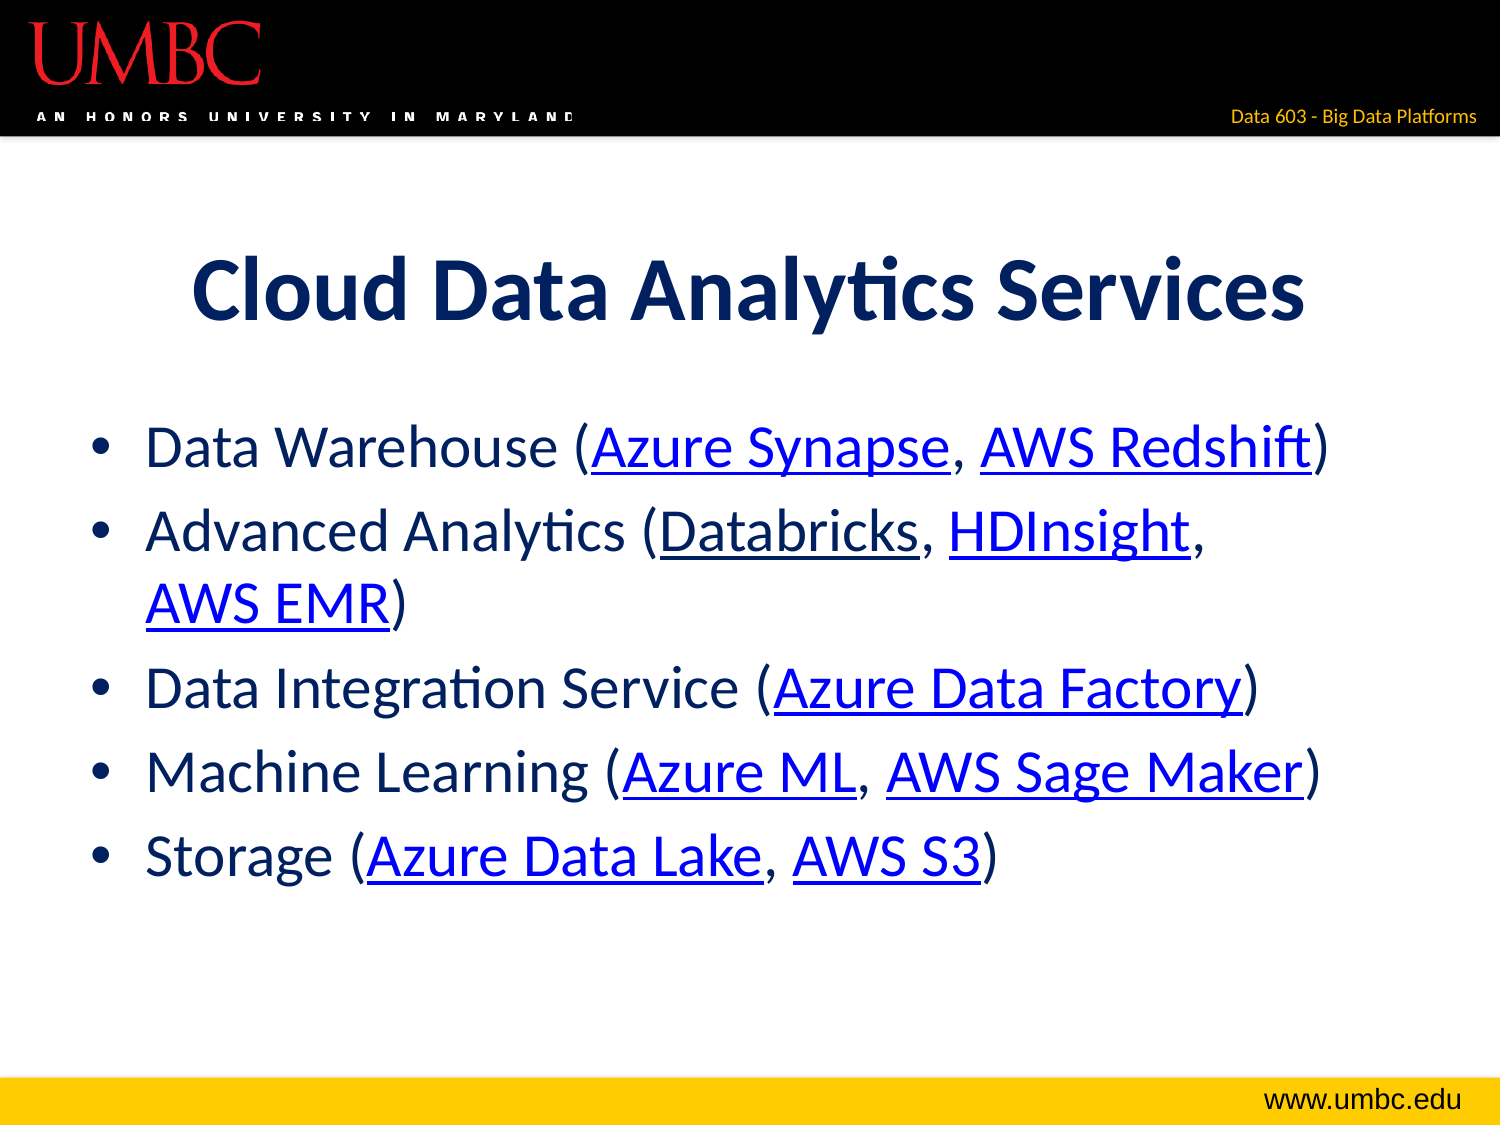

# Cloud Data Analytics Services
Data Warehouse (Azure Synapse, AWS Redshift)
Advanced Analytics (Databricks, HDInsight, AWS EMR)
Data Integration Service (Azure Data Factory)
Machine Learning (Azure ML, AWS Sage Maker)
Storage (Azure Data Lake, AWS S3)